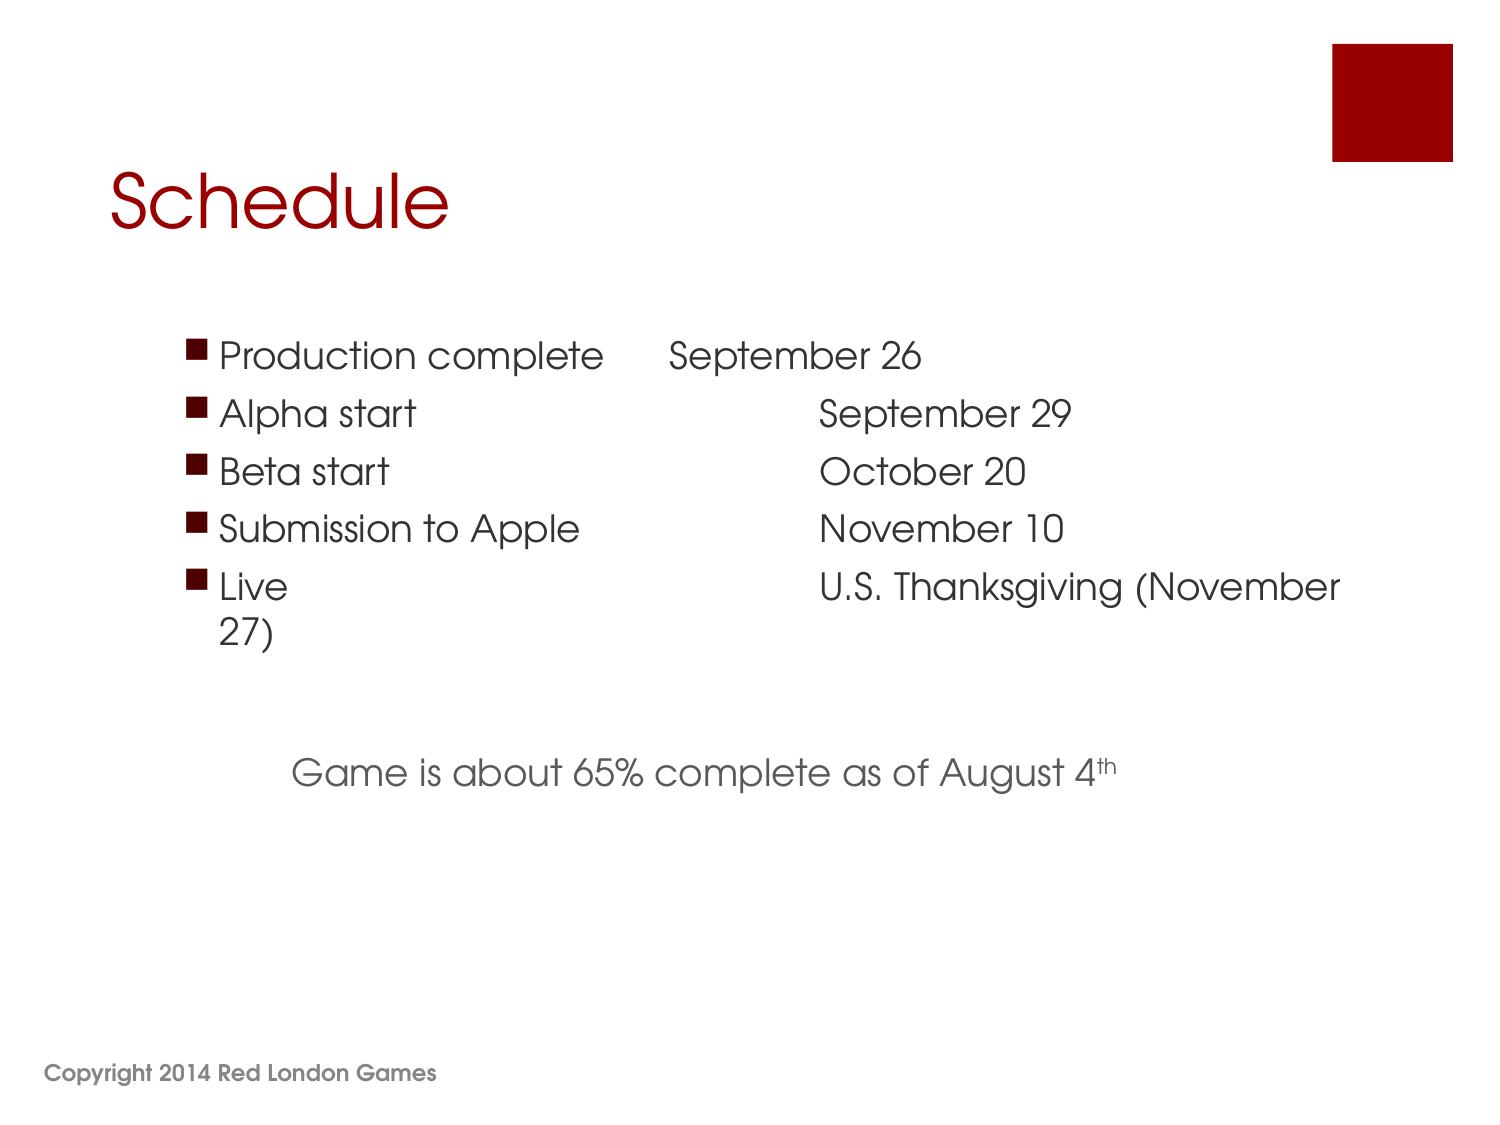

# Schedule
Production complete	September 26
Alpha start			September 29
Beta start			October 20
Submission to Apple 		November 10
Live				U.S. Thanksgiving (November 27)
Game is about 65% complete as of August 4th
Copyright 2014 Red London Games